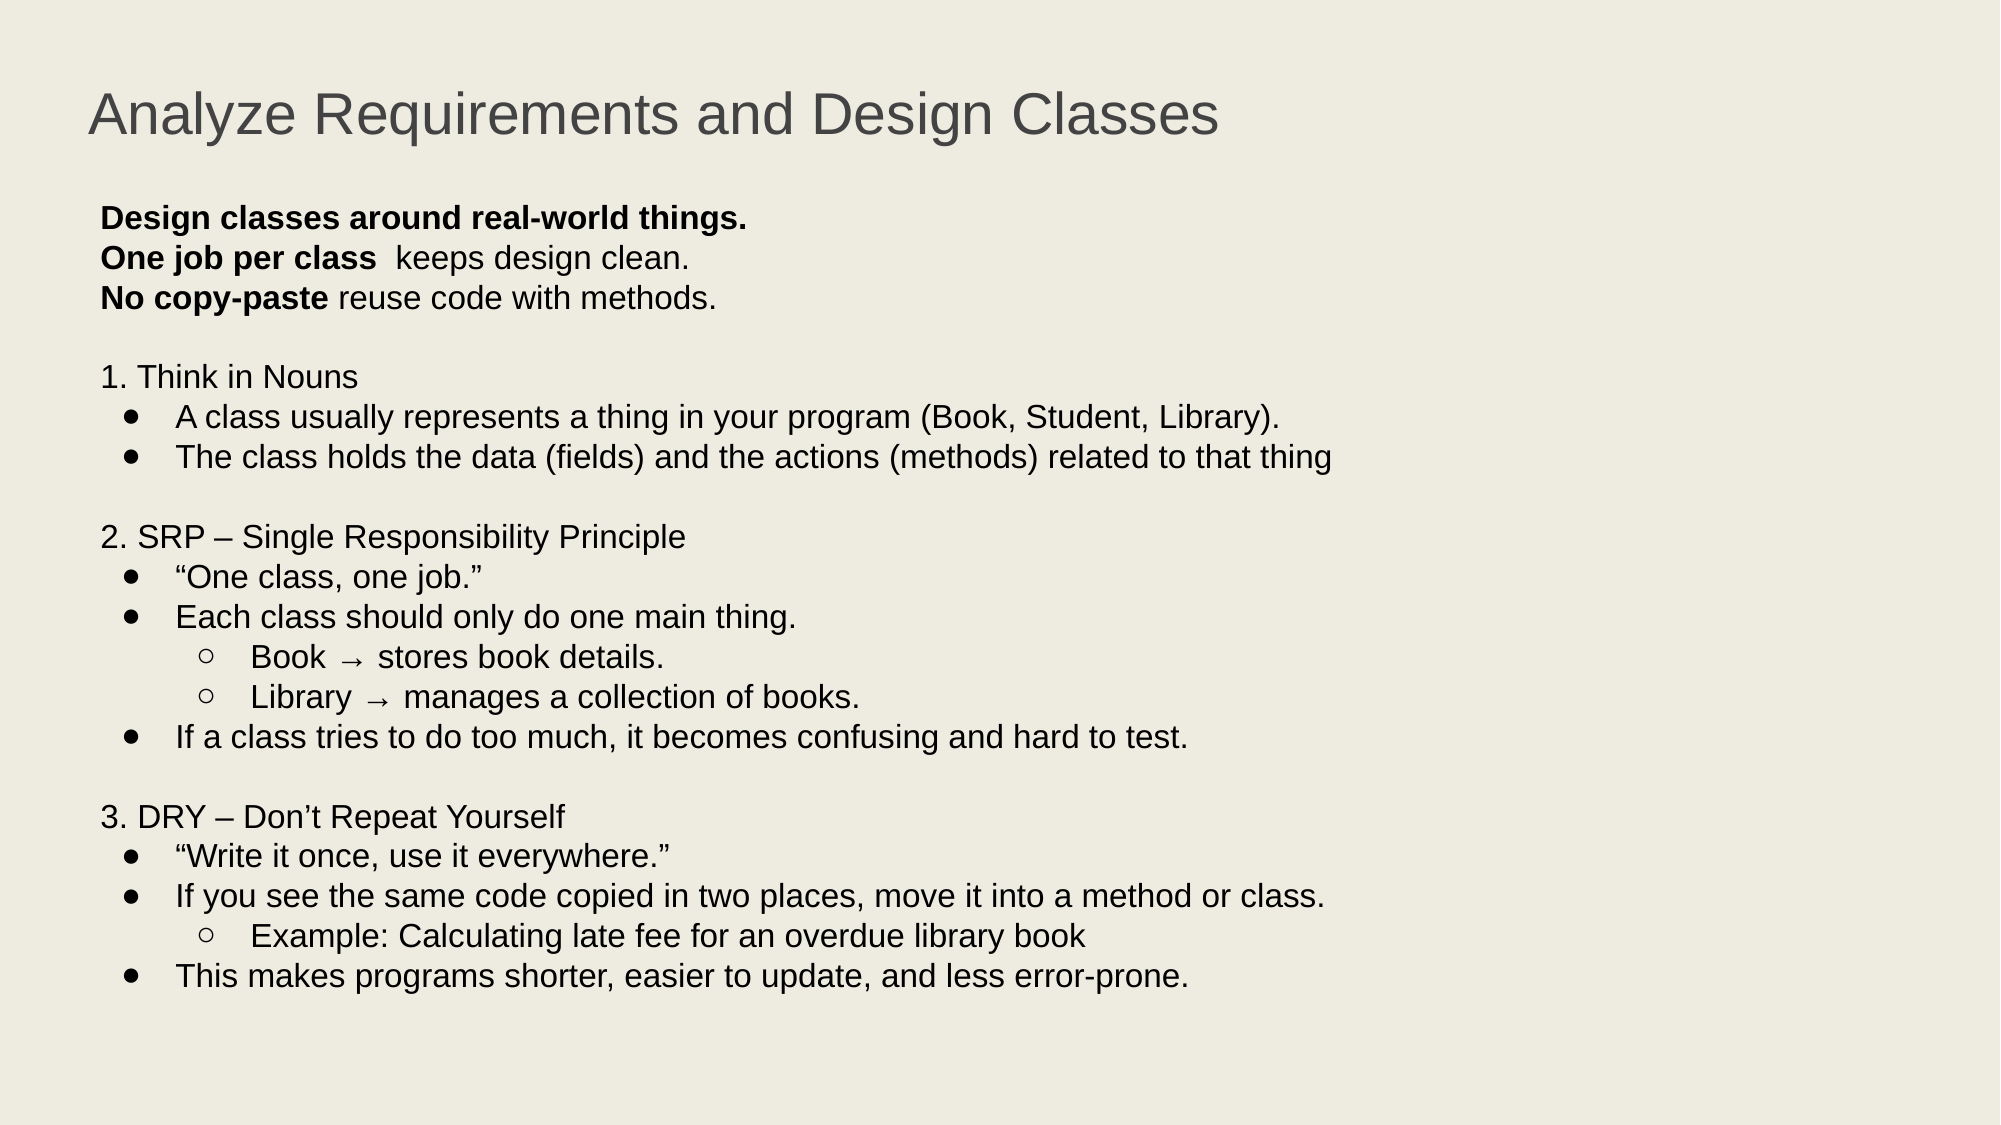

# Analyze Requirements and Design Classes
Design classes around real-world things.
One job per class  keeps design clean.
No copy-paste reuse code with methods.

1. Think in Nouns
A class usually represents a thing in your program (Book, Student, Library).
The class holds the data (fields) and the actions (methods) related to that thing

2. SRP – Single Responsibility Principle
“One class, one job.”
Each class should only do one main thing.
Book → stores book details.
Library → manages a collection of books.
If a class tries to do too much, it becomes confusing and hard to test.
3. DRY – Don’t Repeat Yourself
“Write it once, use it everywhere.”
If you see the same code copied in two places, move it into a method or class.
Example: Calculating late fee for an overdue library book
This makes programs shorter, easier to update, and less error-prone.